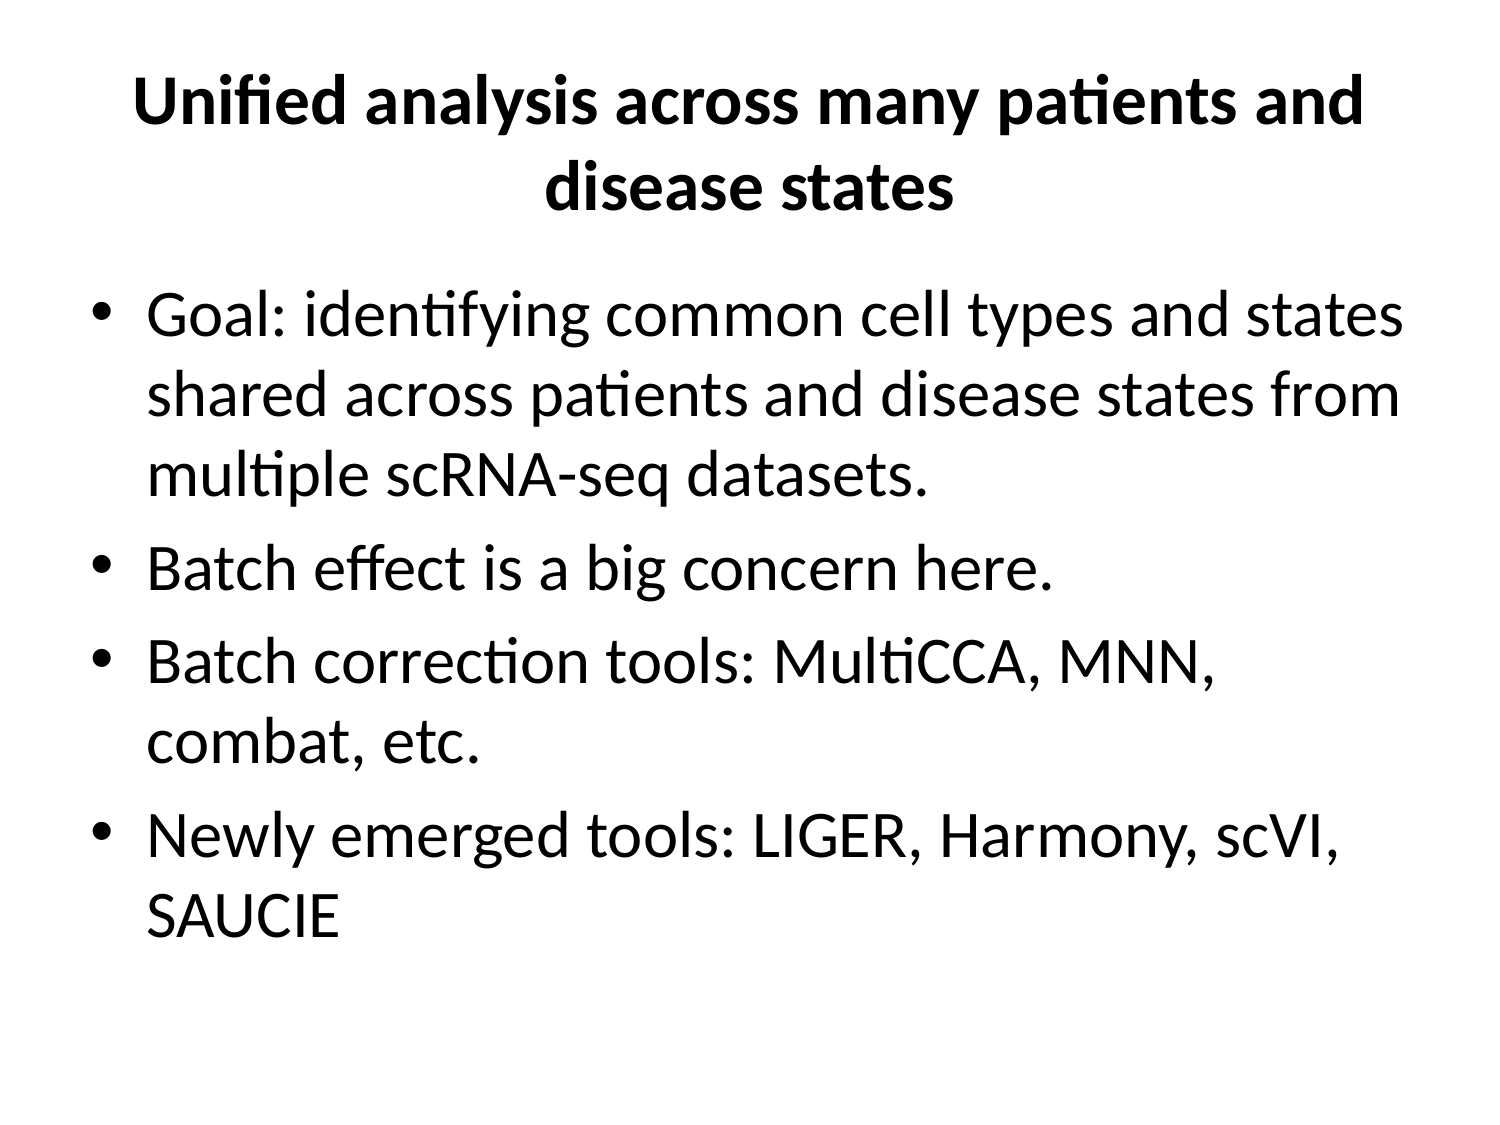

# Unified analysis across many patients and disease states
Goal: identifying common cell types and states shared across patients and disease states from multiple scRNA-seq datasets.
Batch effect is a big concern here.
Batch correction tools: MultiCCA, MNN, combat, etc.
Newly emerged tools: LIGER, Harmony, scVI, SAUCIE